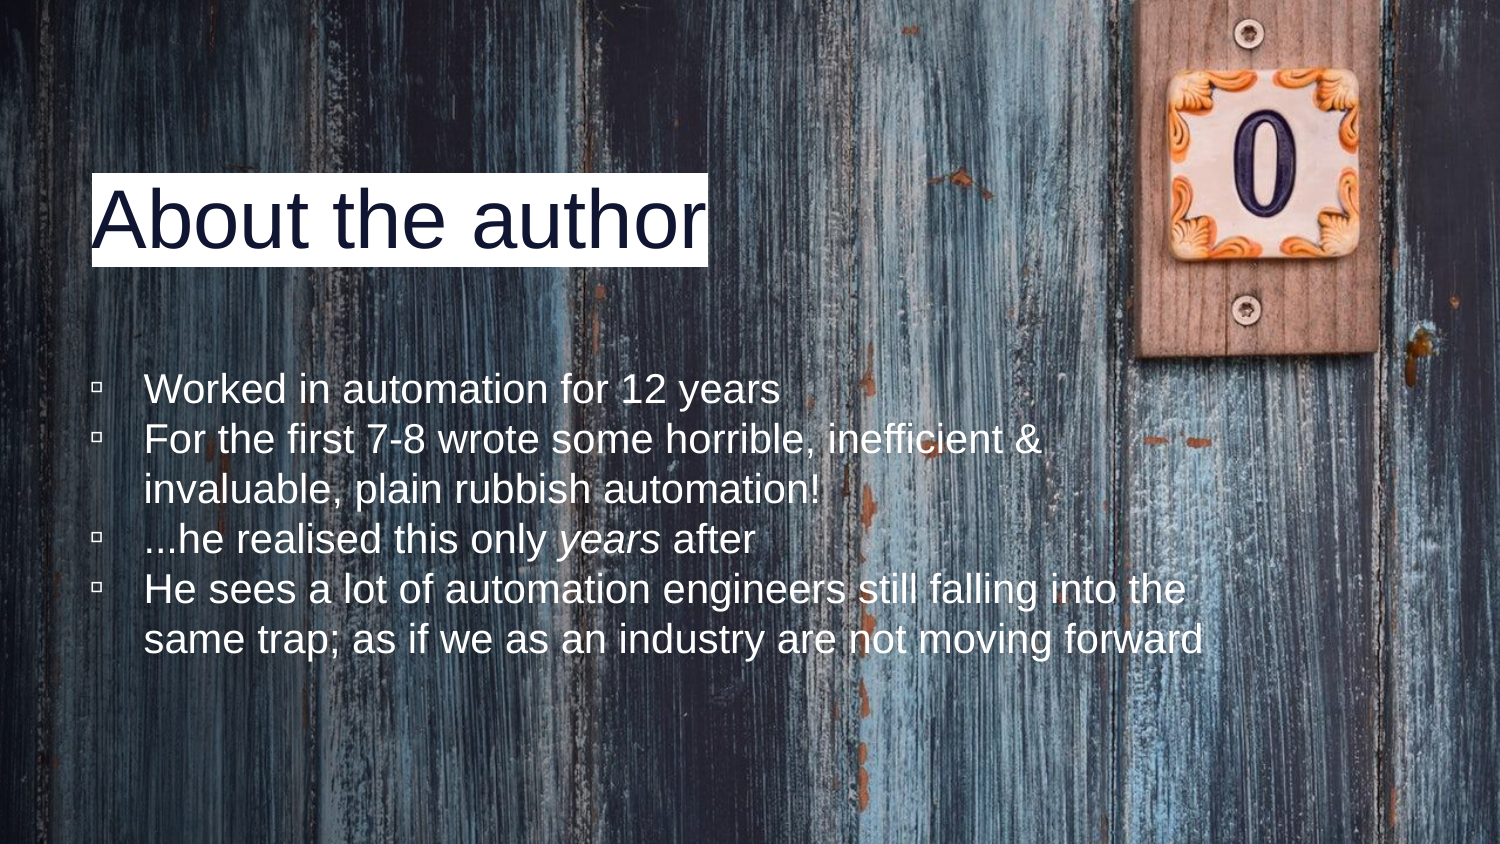

# About the author
Worked in automation for 12 years
For the first 7-8 wrote some horrible, inefficient & invaluable, plain rubbish automation!
...he realised this only years after
He sees a lot of automation engineers still falling into the same trap; as if we as an industry are not moving forward